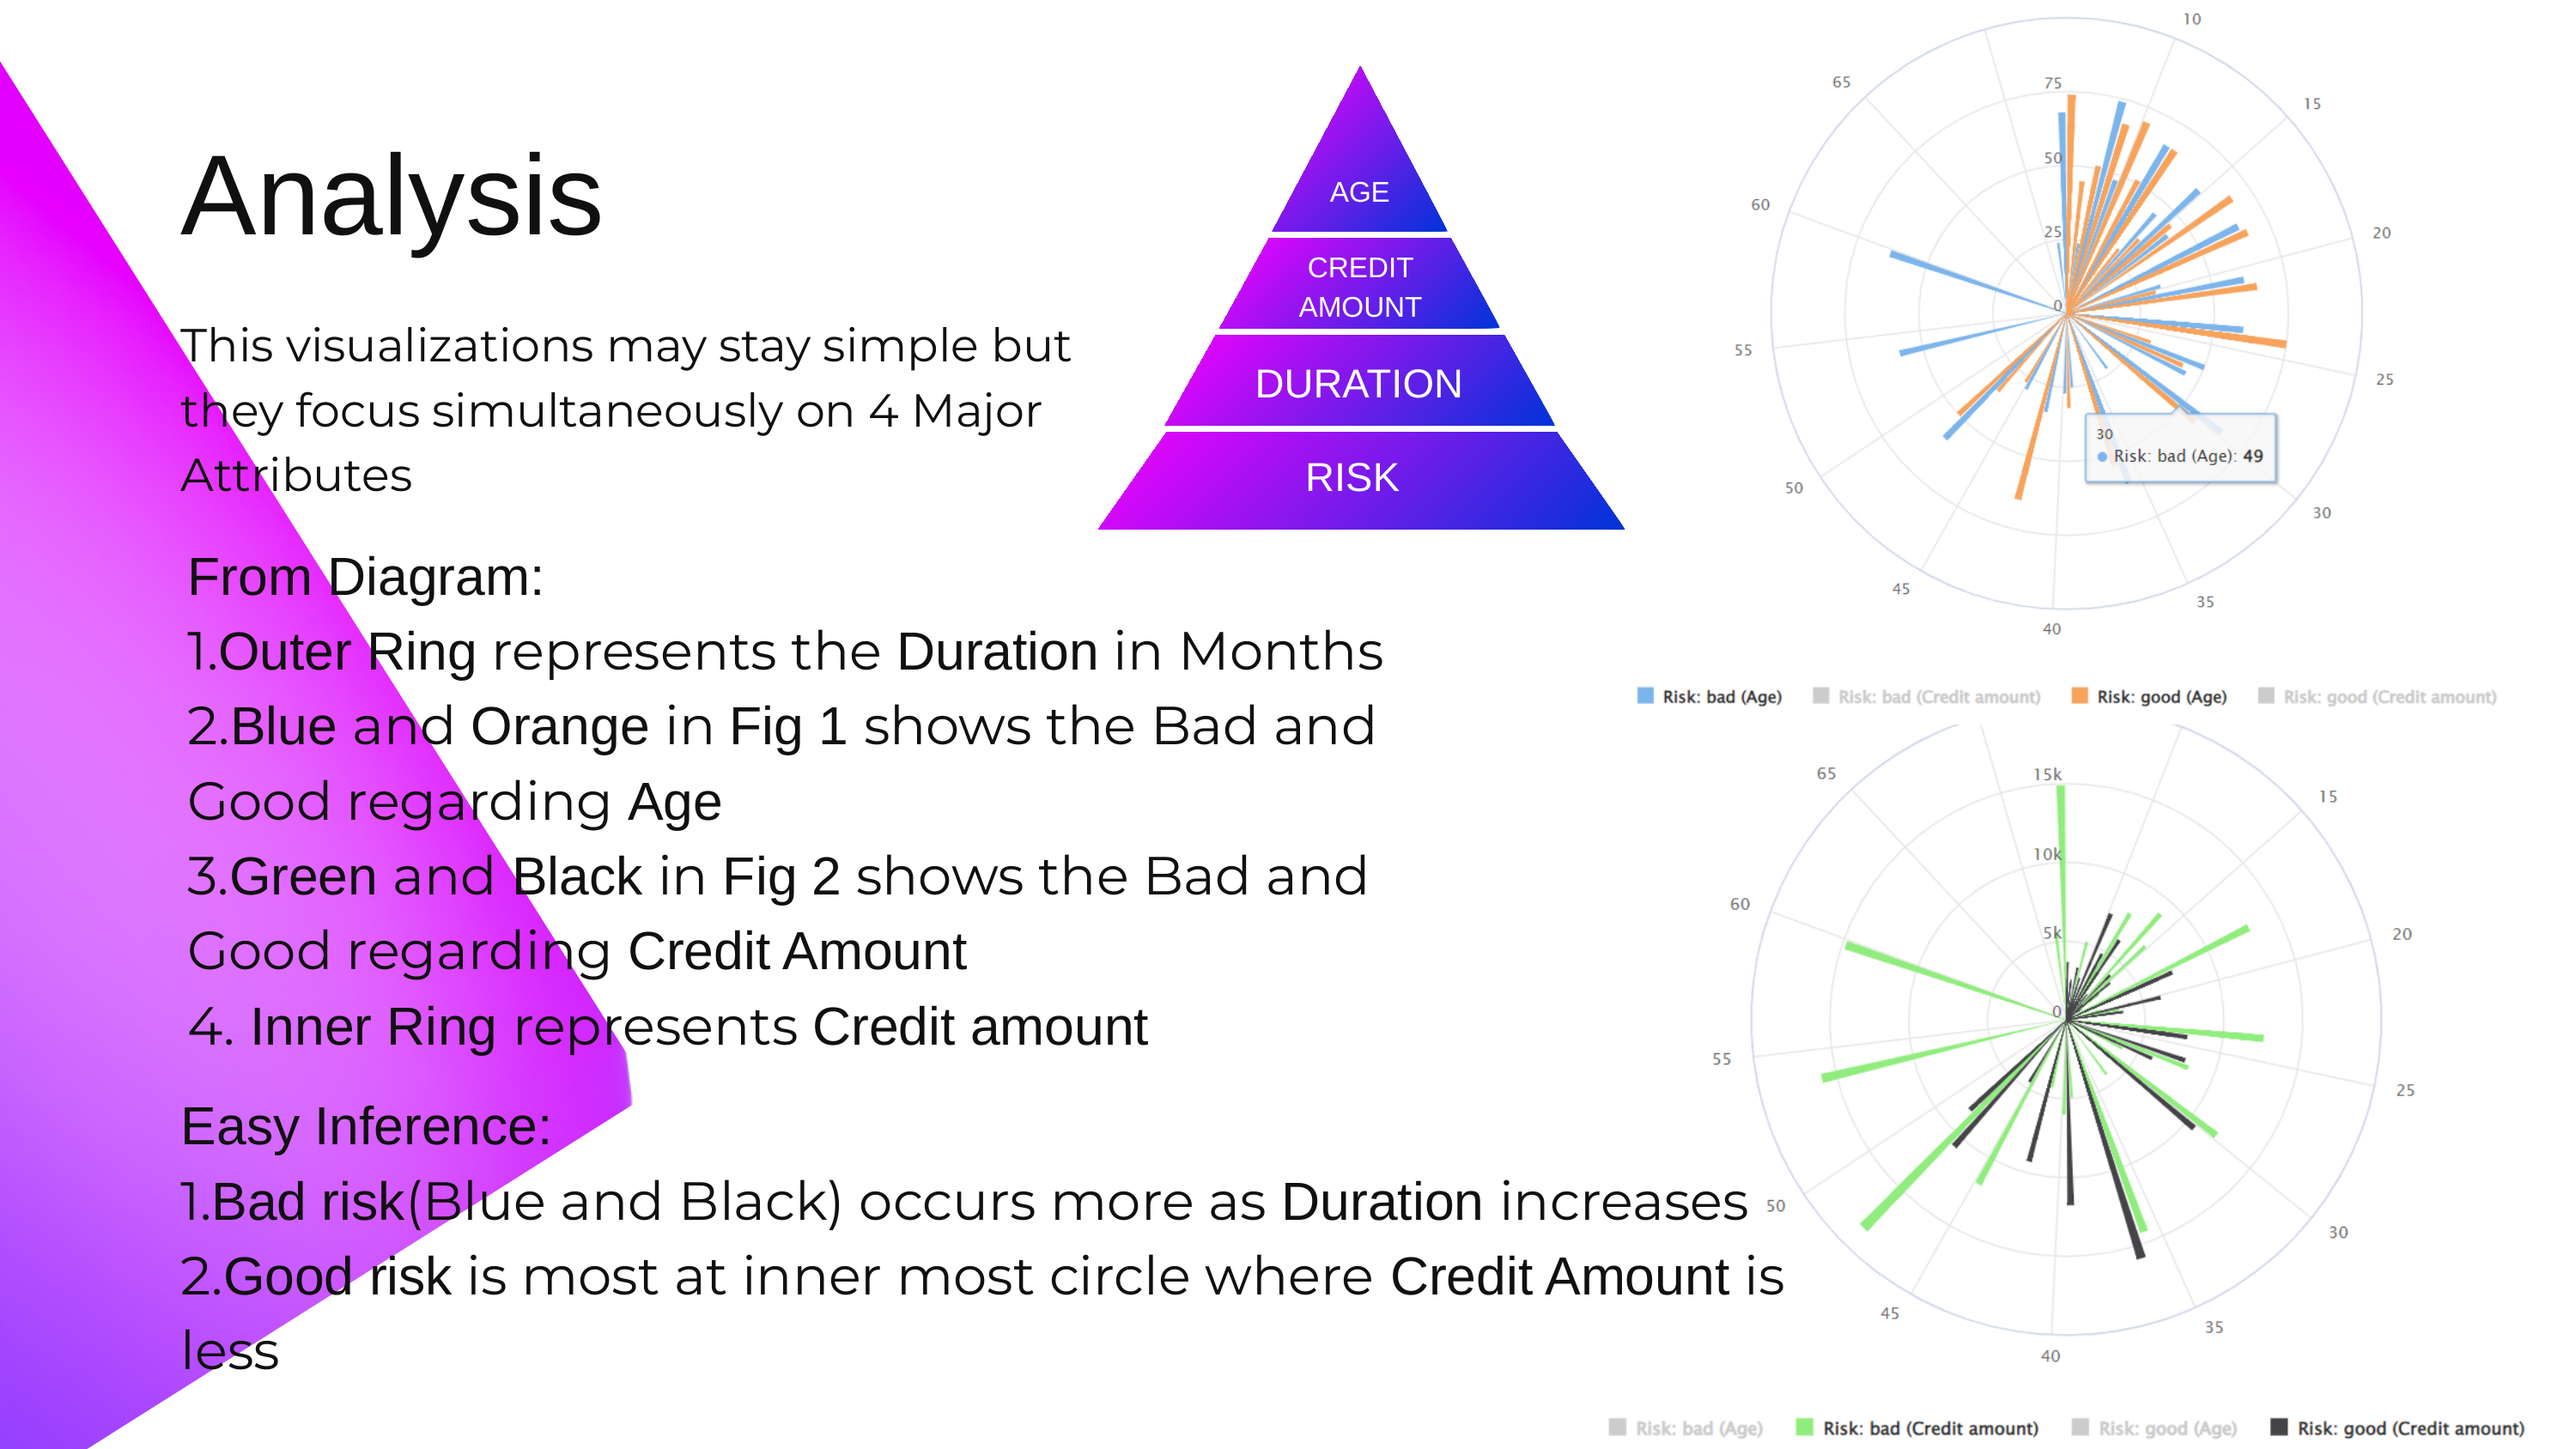

Analysis
AGE

CREDIT AMOUNT
This visualizations may stay simple but they focus simultaneously on 4 Major Attributes

DURATION

RISK
From Diagram:
1.Outer Ring represents the Duration in Months
2.Blue and Orange in Fig 1 shows the Bad and Good regarding Age
3.Green and Black in Fig 2 shows the Bad and Good regarding Credit Amount
4. Inner Ring represents Credit amount

Easy Inference:
1.Bad risk(Blue and Black) occurs more as Duration increases
2.Good risk is most at inner most circle where Credit Amount is less